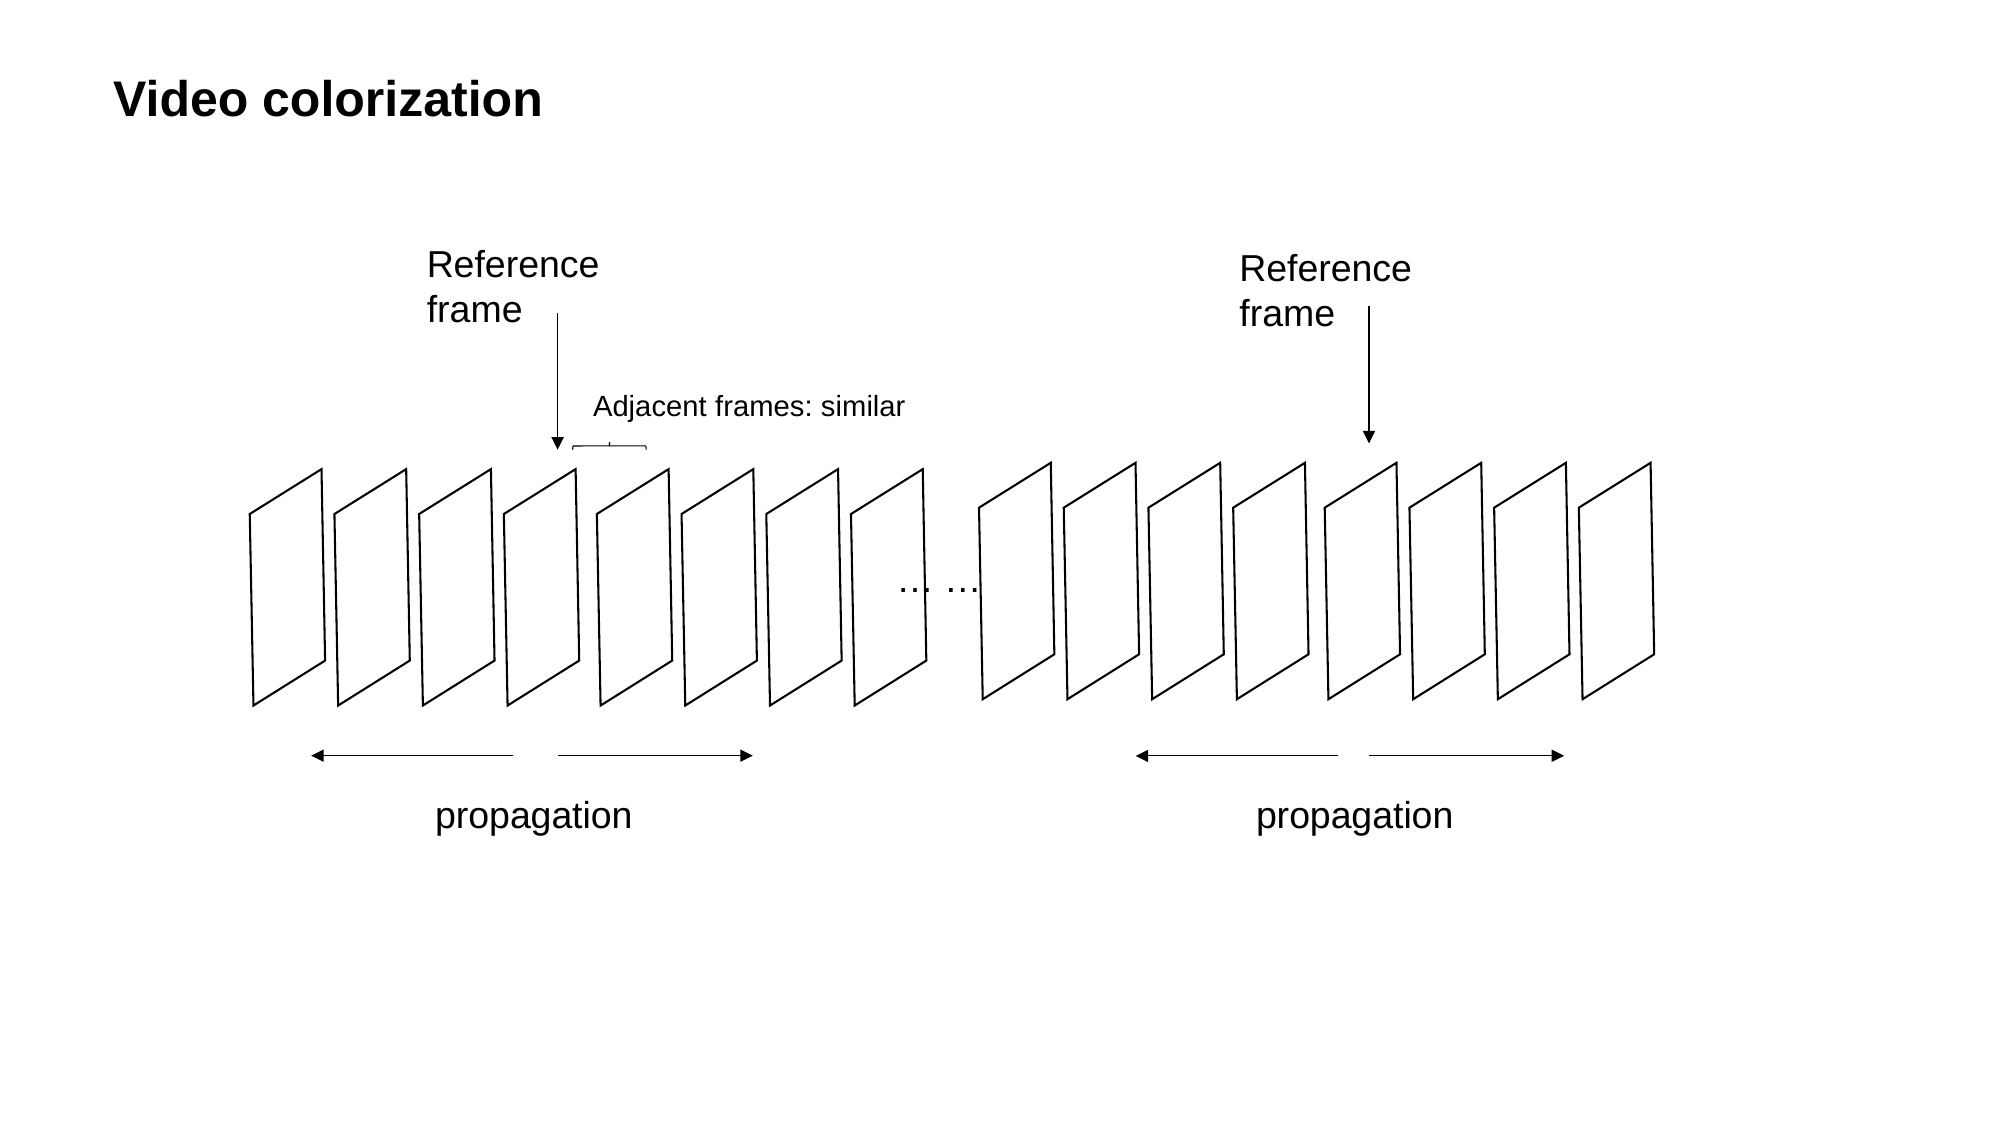

Video colorization
Reference frame

Reference frame

Adjacent frames: similar

… …
propagation
propagation